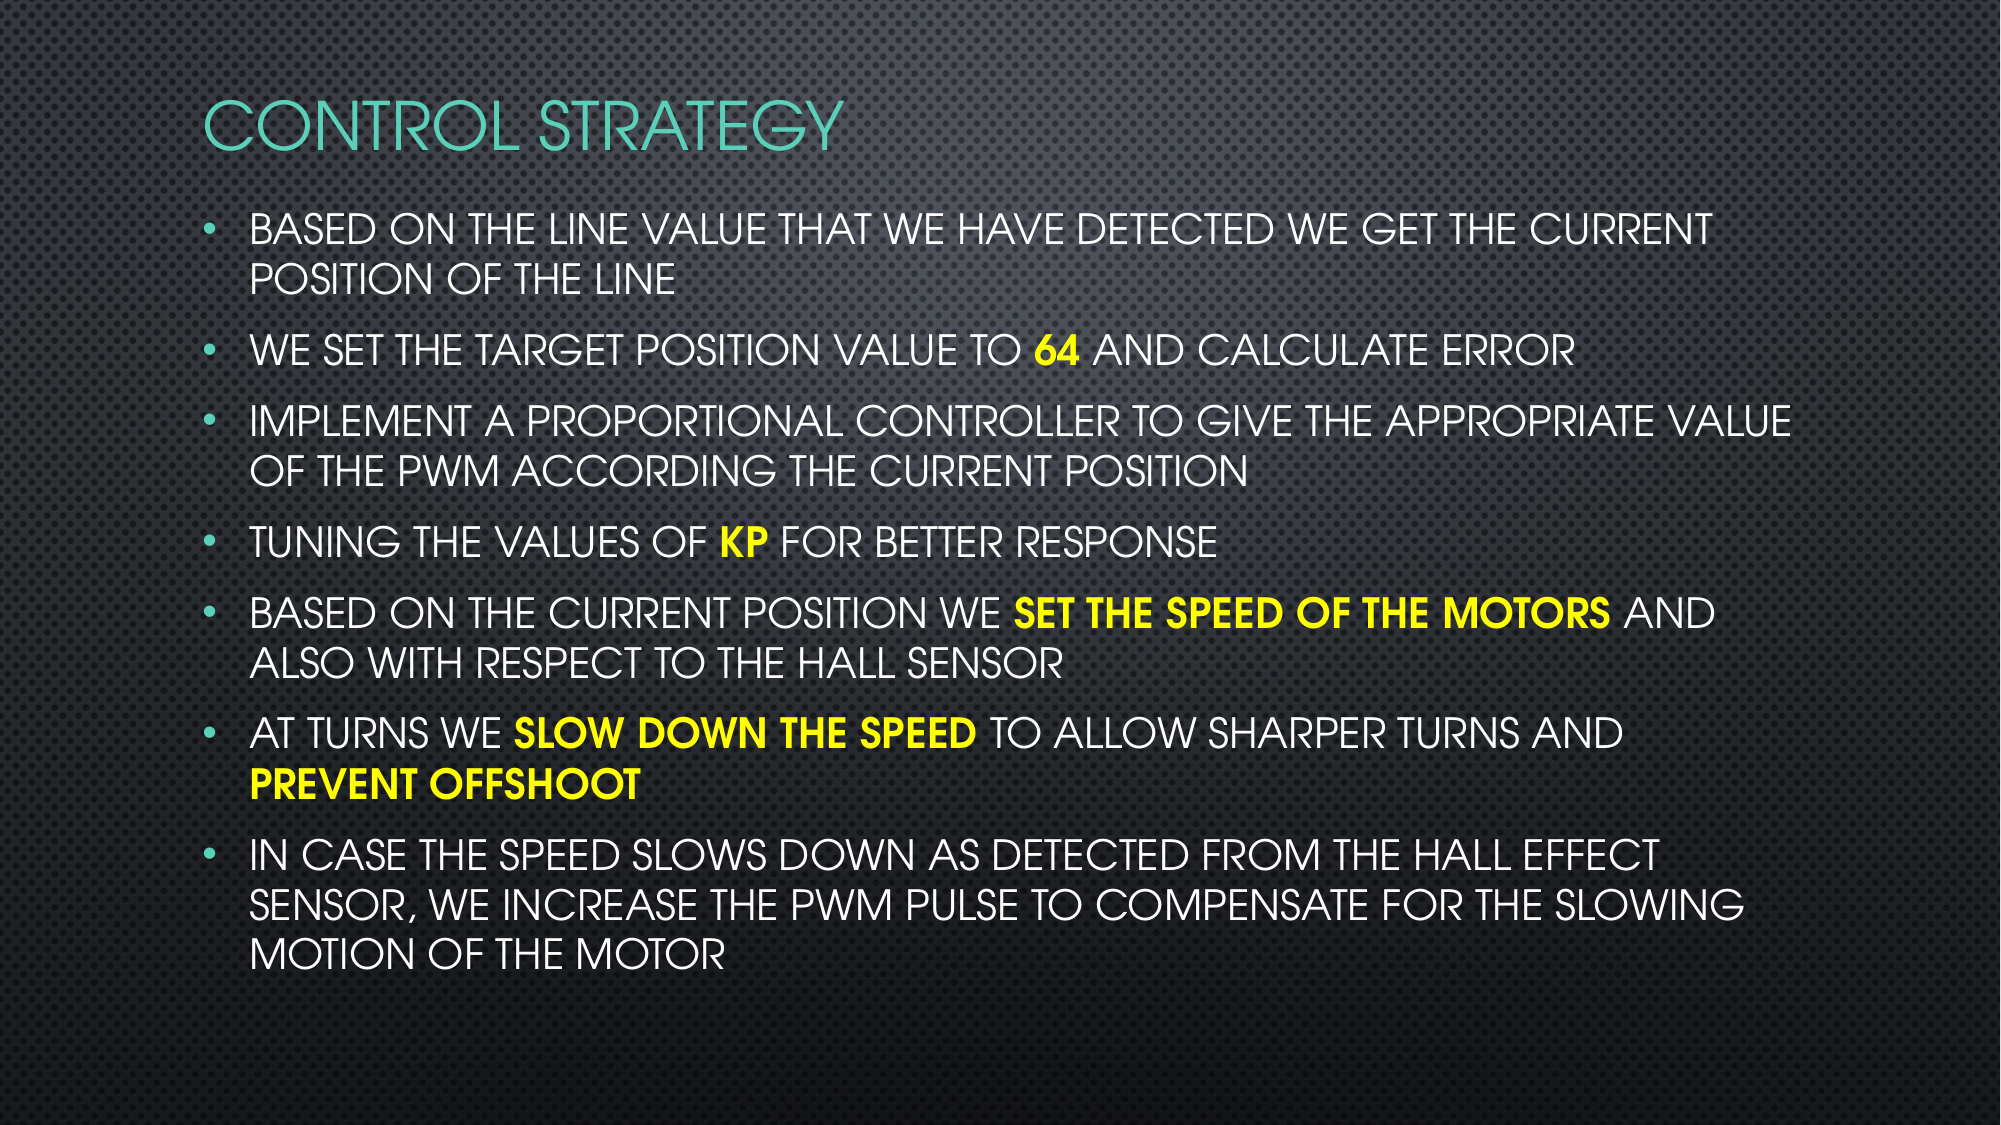

# Control strategy
Based on the line value that we have detected we get the current position of the line
We set the target position value to 64 and calculate error
Implement a Proportional controller to give the appropriate value of the PWM according the current position
Tuning the values of Kp for better response
Based on the current position we set the speed of the motors and also with respect to the hall sensor
At turns we slow down the speed to allow sharper turns and prevent offshoot
In case the speed slows down as detected from the hall effect sensor, we increase the PWM pulse to compensate for the slowing motion of the motor